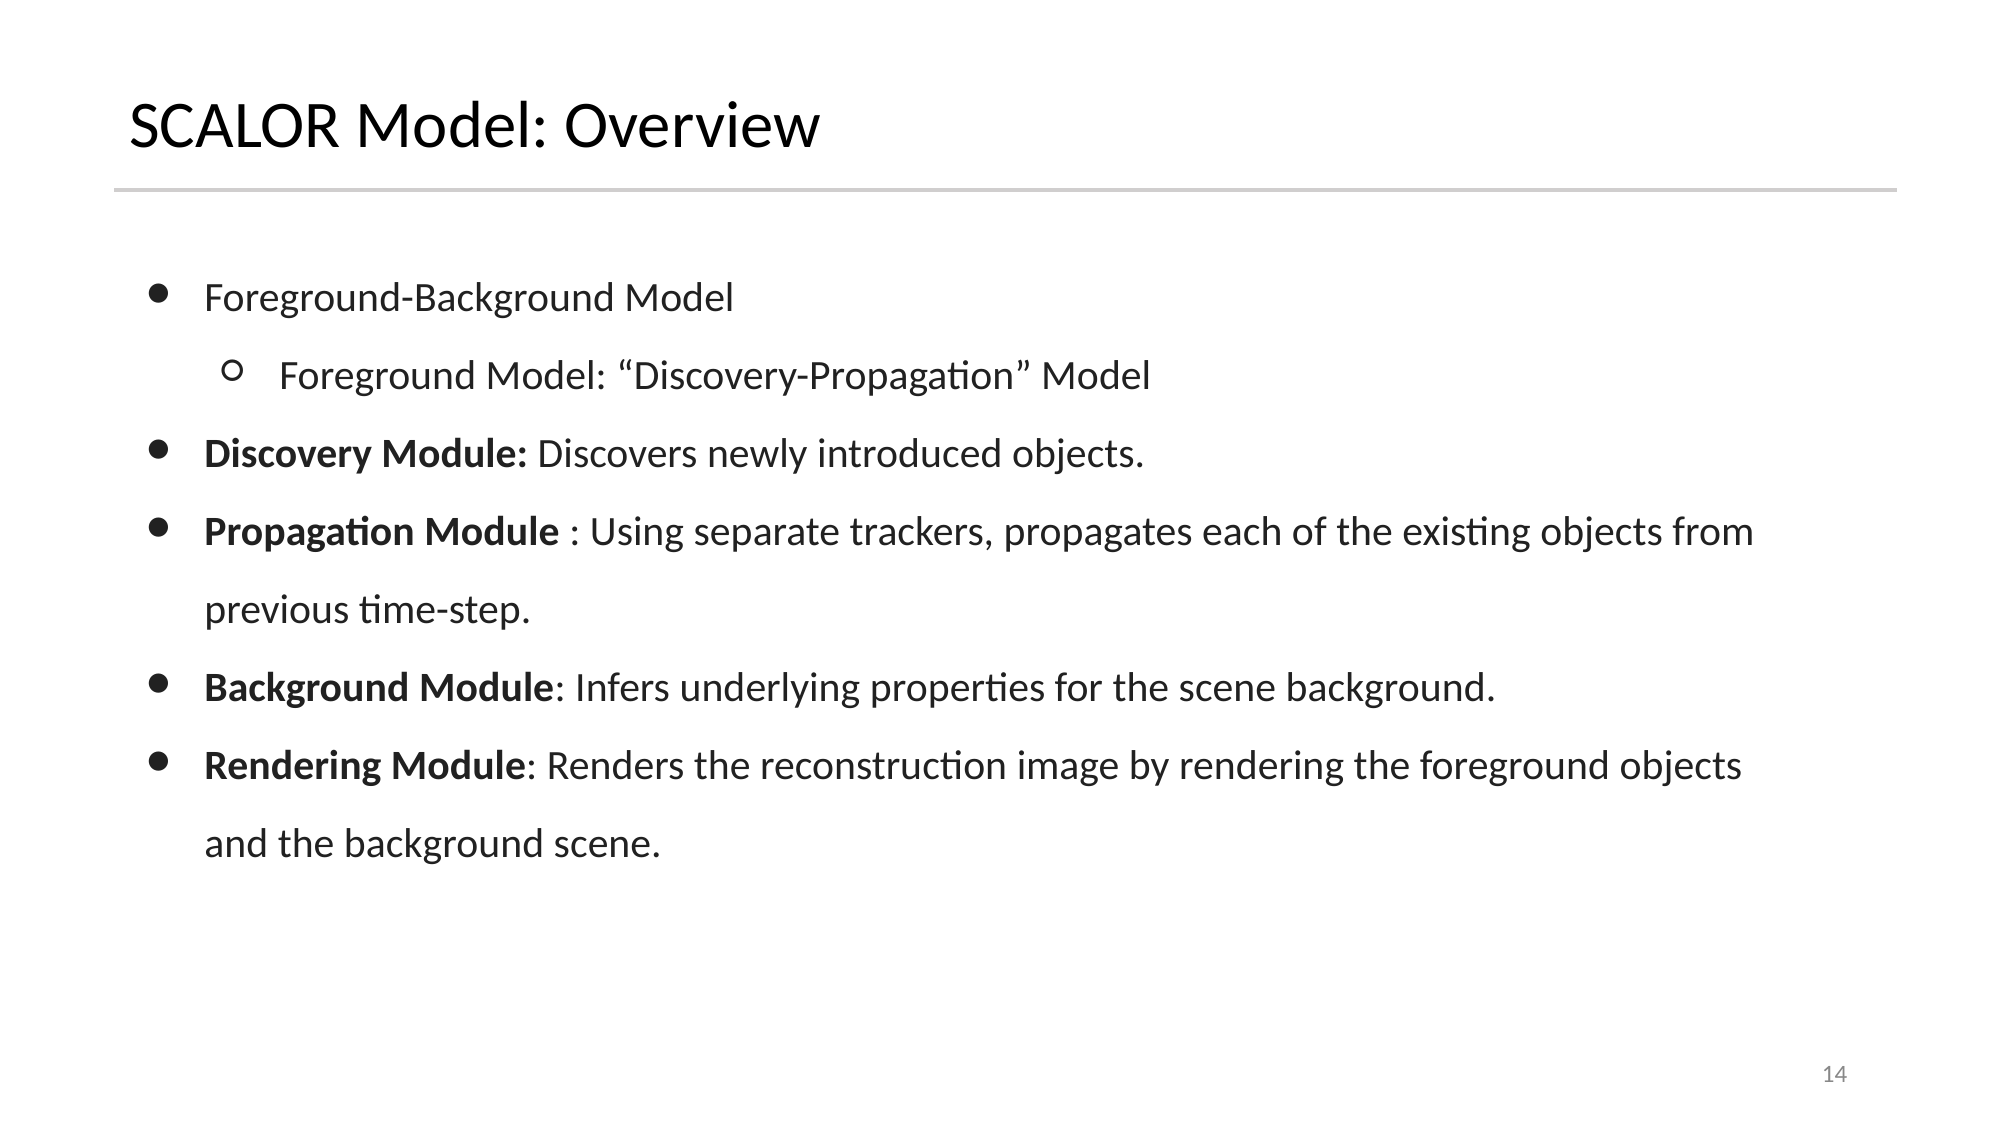

SCALOR Model: Overview
Foreground-Background Model
Foreground Model: “Discovery-Propagation” Model
Discovery Module: Discovers newly introduced objects.
Propagation Module : Using separate trackers, propagates each of the existing objects from previous time-step.
Background Module: Infers underlying properties for the scene background.
Rendering Module: Renders the reconstruction image by rendering the foreground objects and the background scene.
14